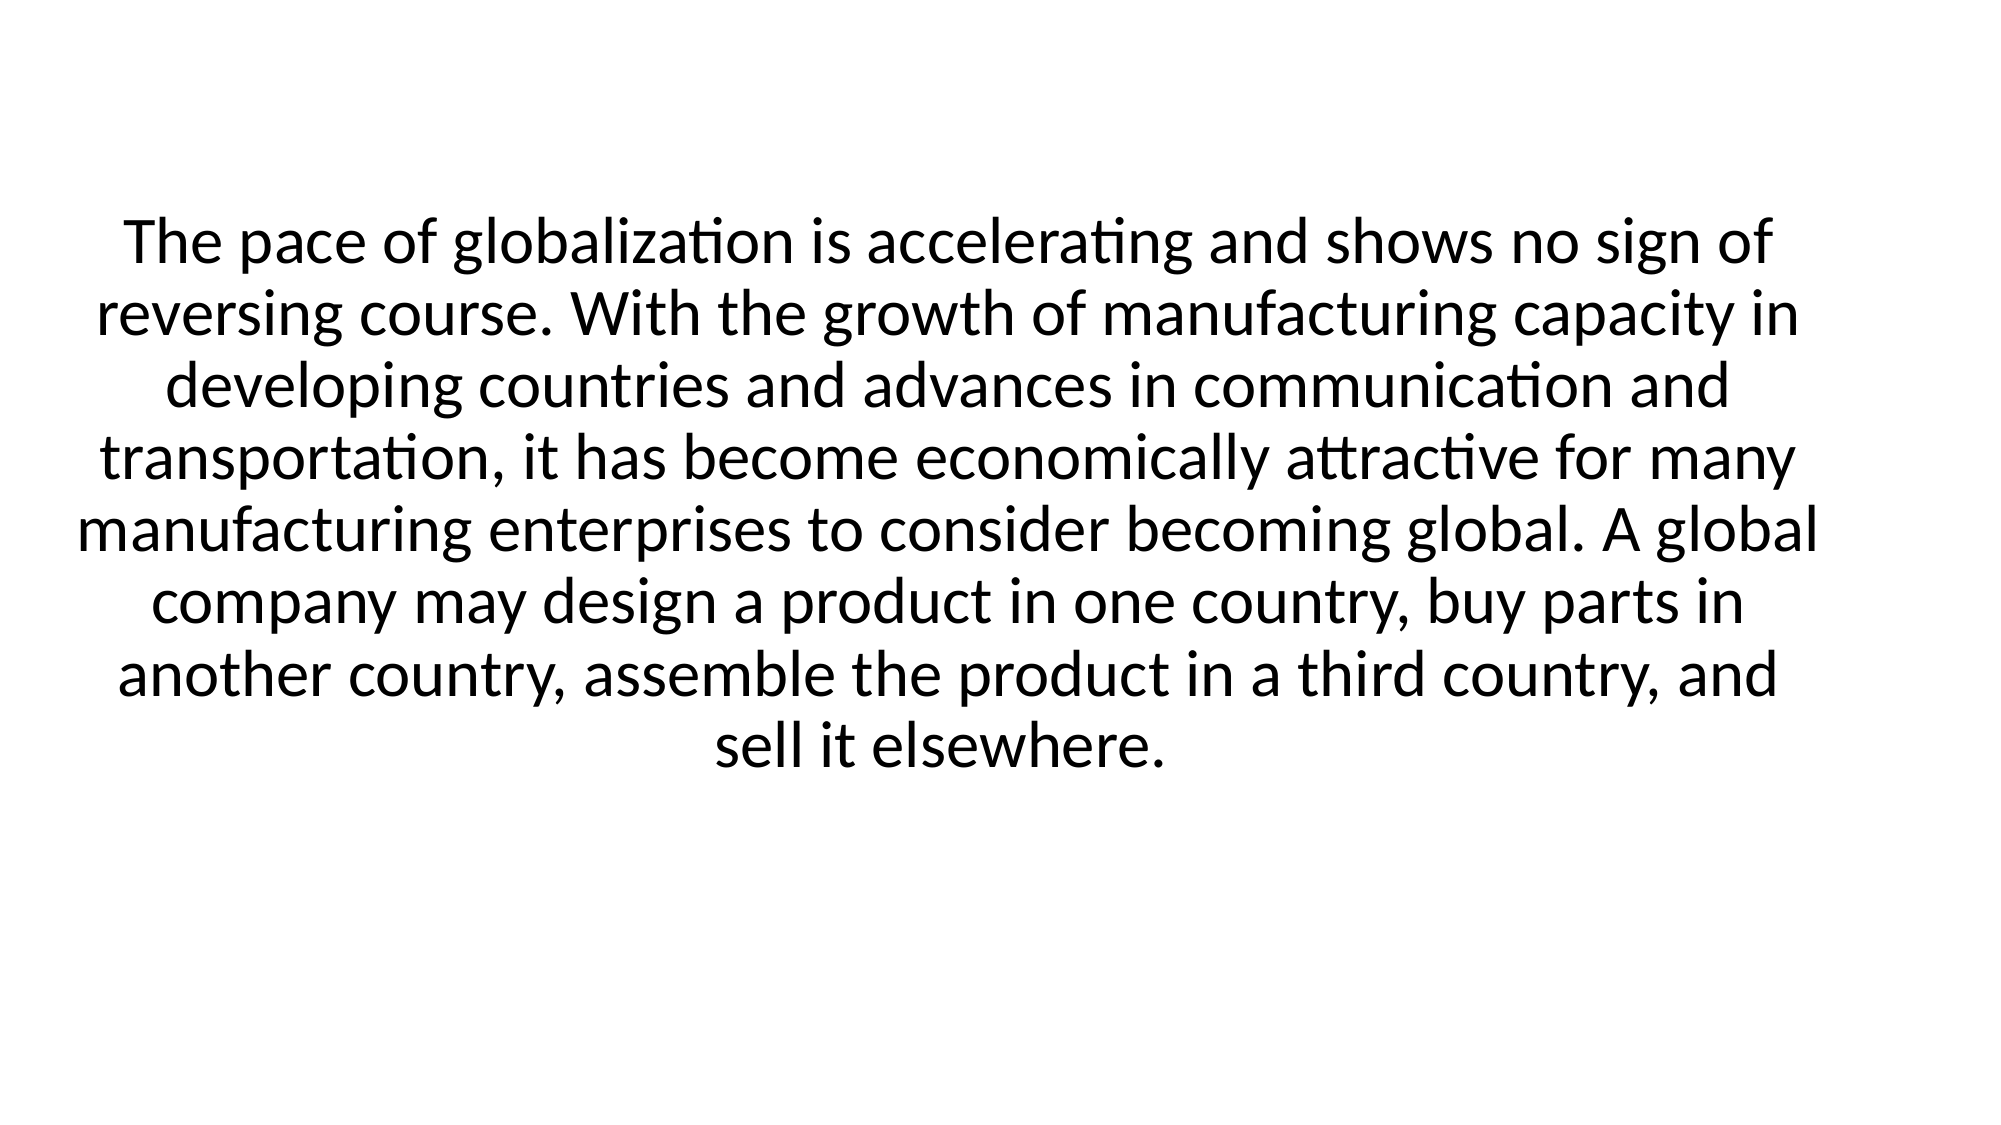

The pace of globalization is accelerating and shows no sign of reversing course. With the growth of manufacturing capacity in developing countries and advances in communication and transportation, it has become economically attractive for many manufacturing enterprises to consider becoming global. A global company may design a product in one country, buy parts in another country, assemble the product in a third country, and sell it elsewhere.